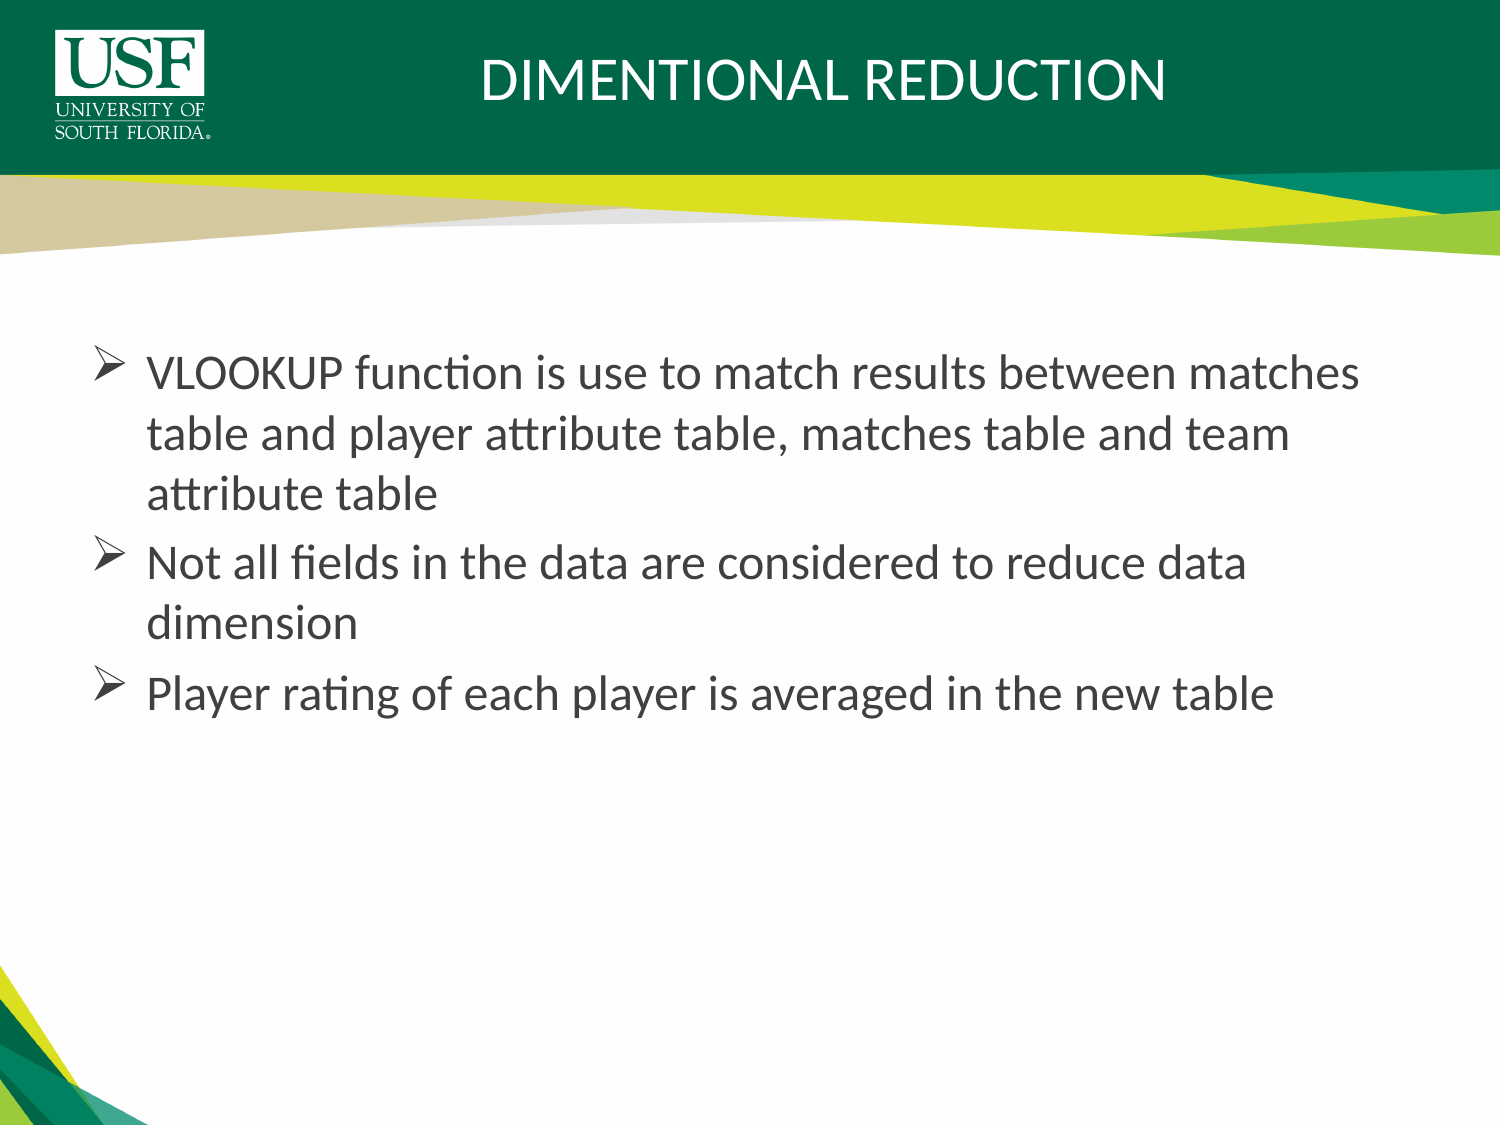

# DIMENTIONAL REDUCTION

VLOOKUP function is use to match results between matches table and player attribute table, matches table and team attribute table
Not all fields in the data are considered to reduce data dimension
Player rating of each player is averaged in the new table